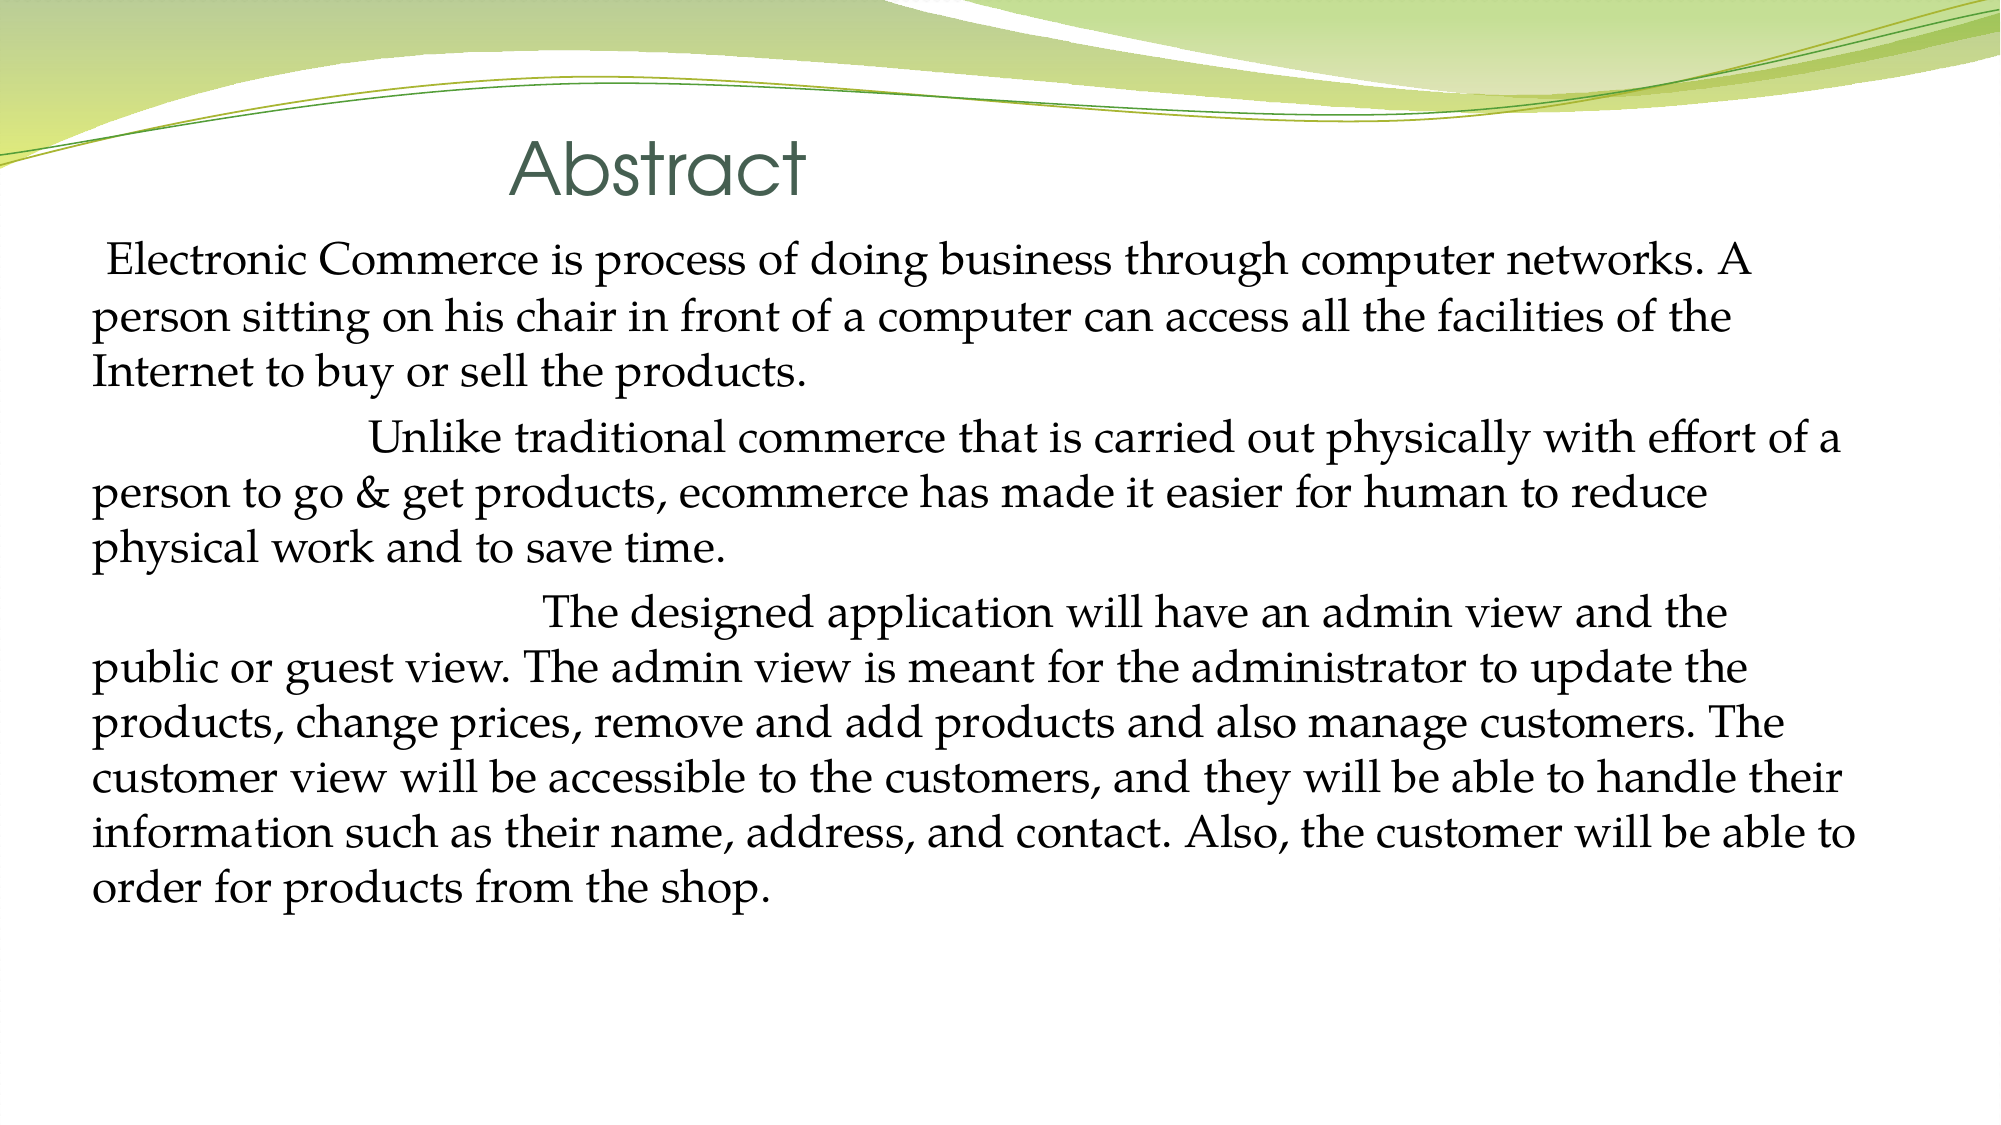

Abstract
 Electronic Commerce is process of doing business through computer networks. A person sitting on his chair in front of a computer can access all the facilities of the Internet to buy or sell the products.
                        Unlike traditional commerce that is carried out physically with effort of a person to go & get products, ecommerce has made it easier for human to reduce physical work and to save time.
			The designed application will have an admin view and the public or guest view. The admin view is meant for the administrator to update the products, change prices, remove and add products and also manage customers. The customer view will be accessible to the customers, and they will be able to handle their information such as their name, address, and contact. Also, the customer will be able to order for products from the shop.